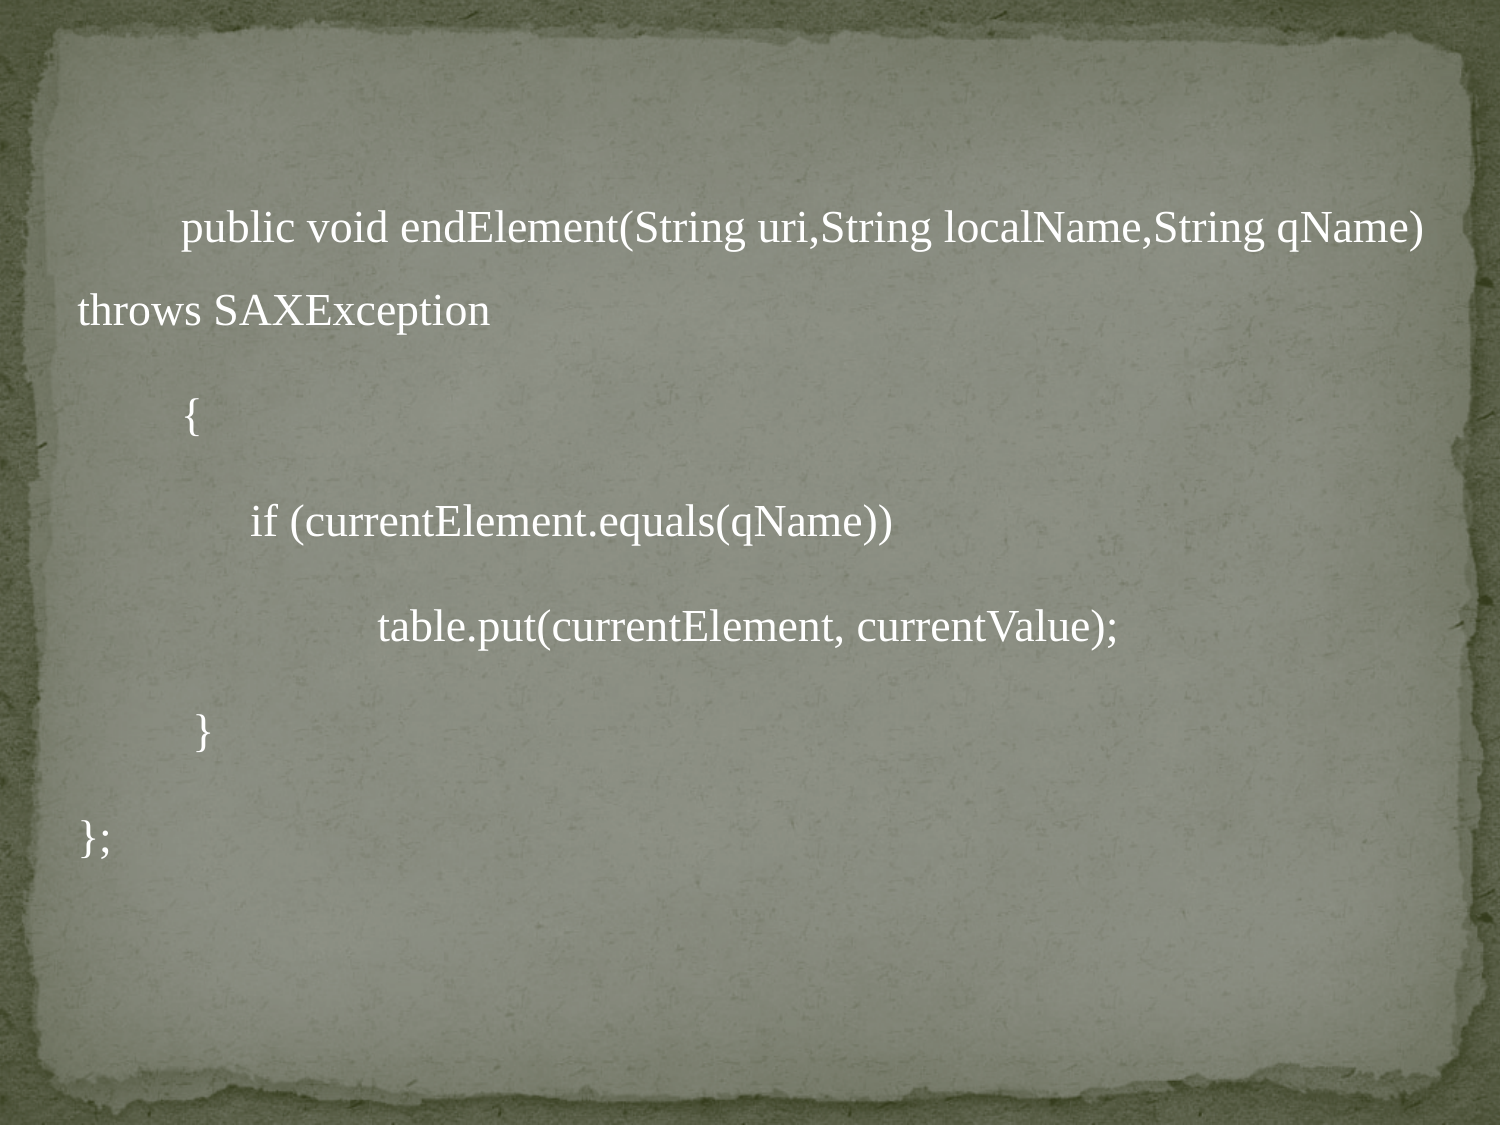

public void endElement(String uri,String localName,String qName) throws SAXException
         {
	  if (currentElement.equals(qName))
		table.put(currentElement, currentValue);
          }
};